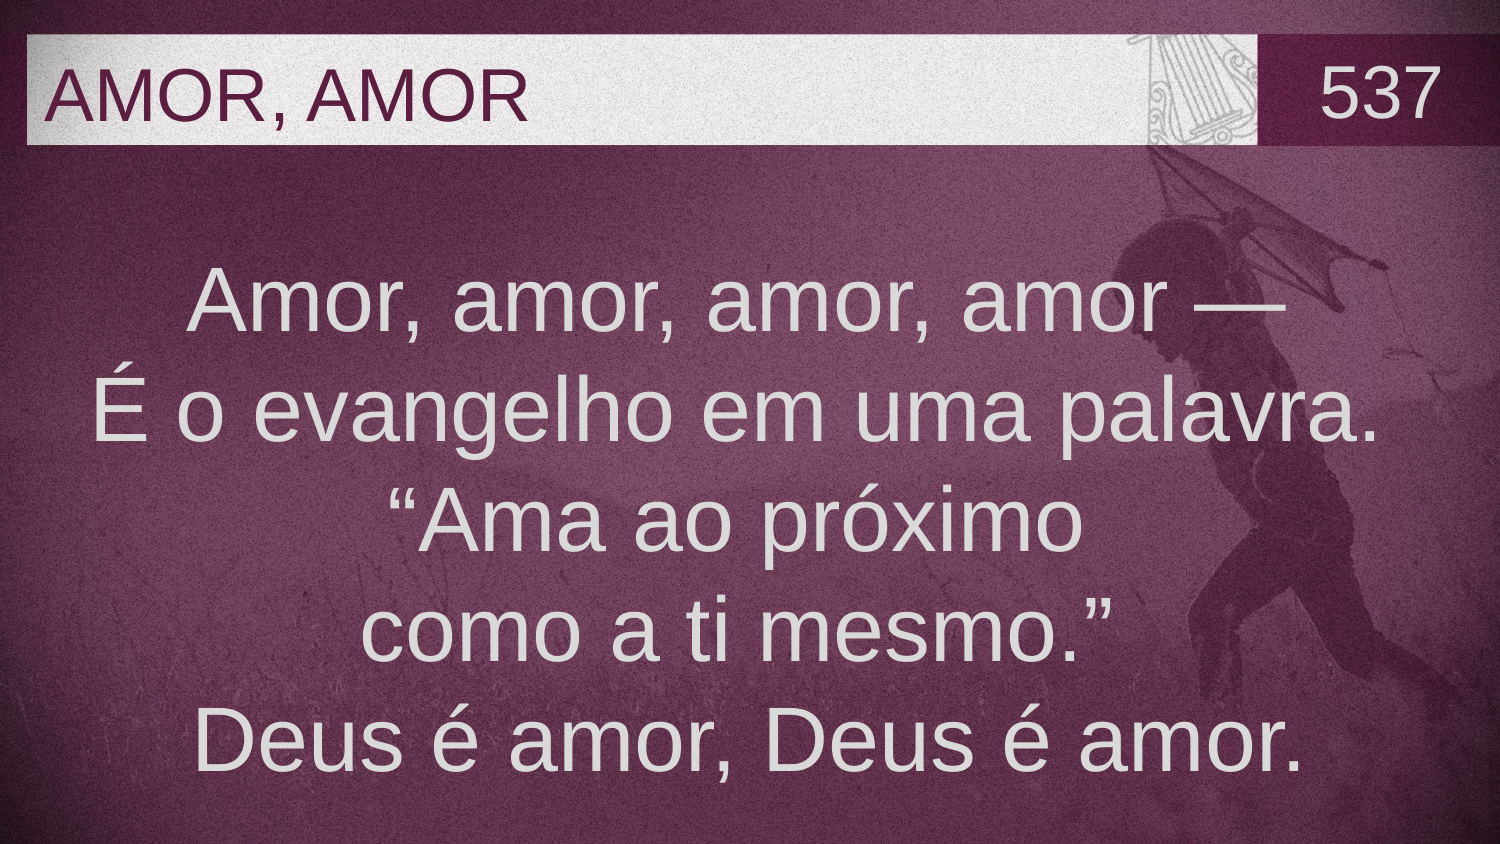

# AMOR, AMOR
537
Amor, amor, amor, amor —
É o evangelho em uma palavra.
“Ama ao próximo
como a ti mesmo.”
Deus é amor, Deus é amor.